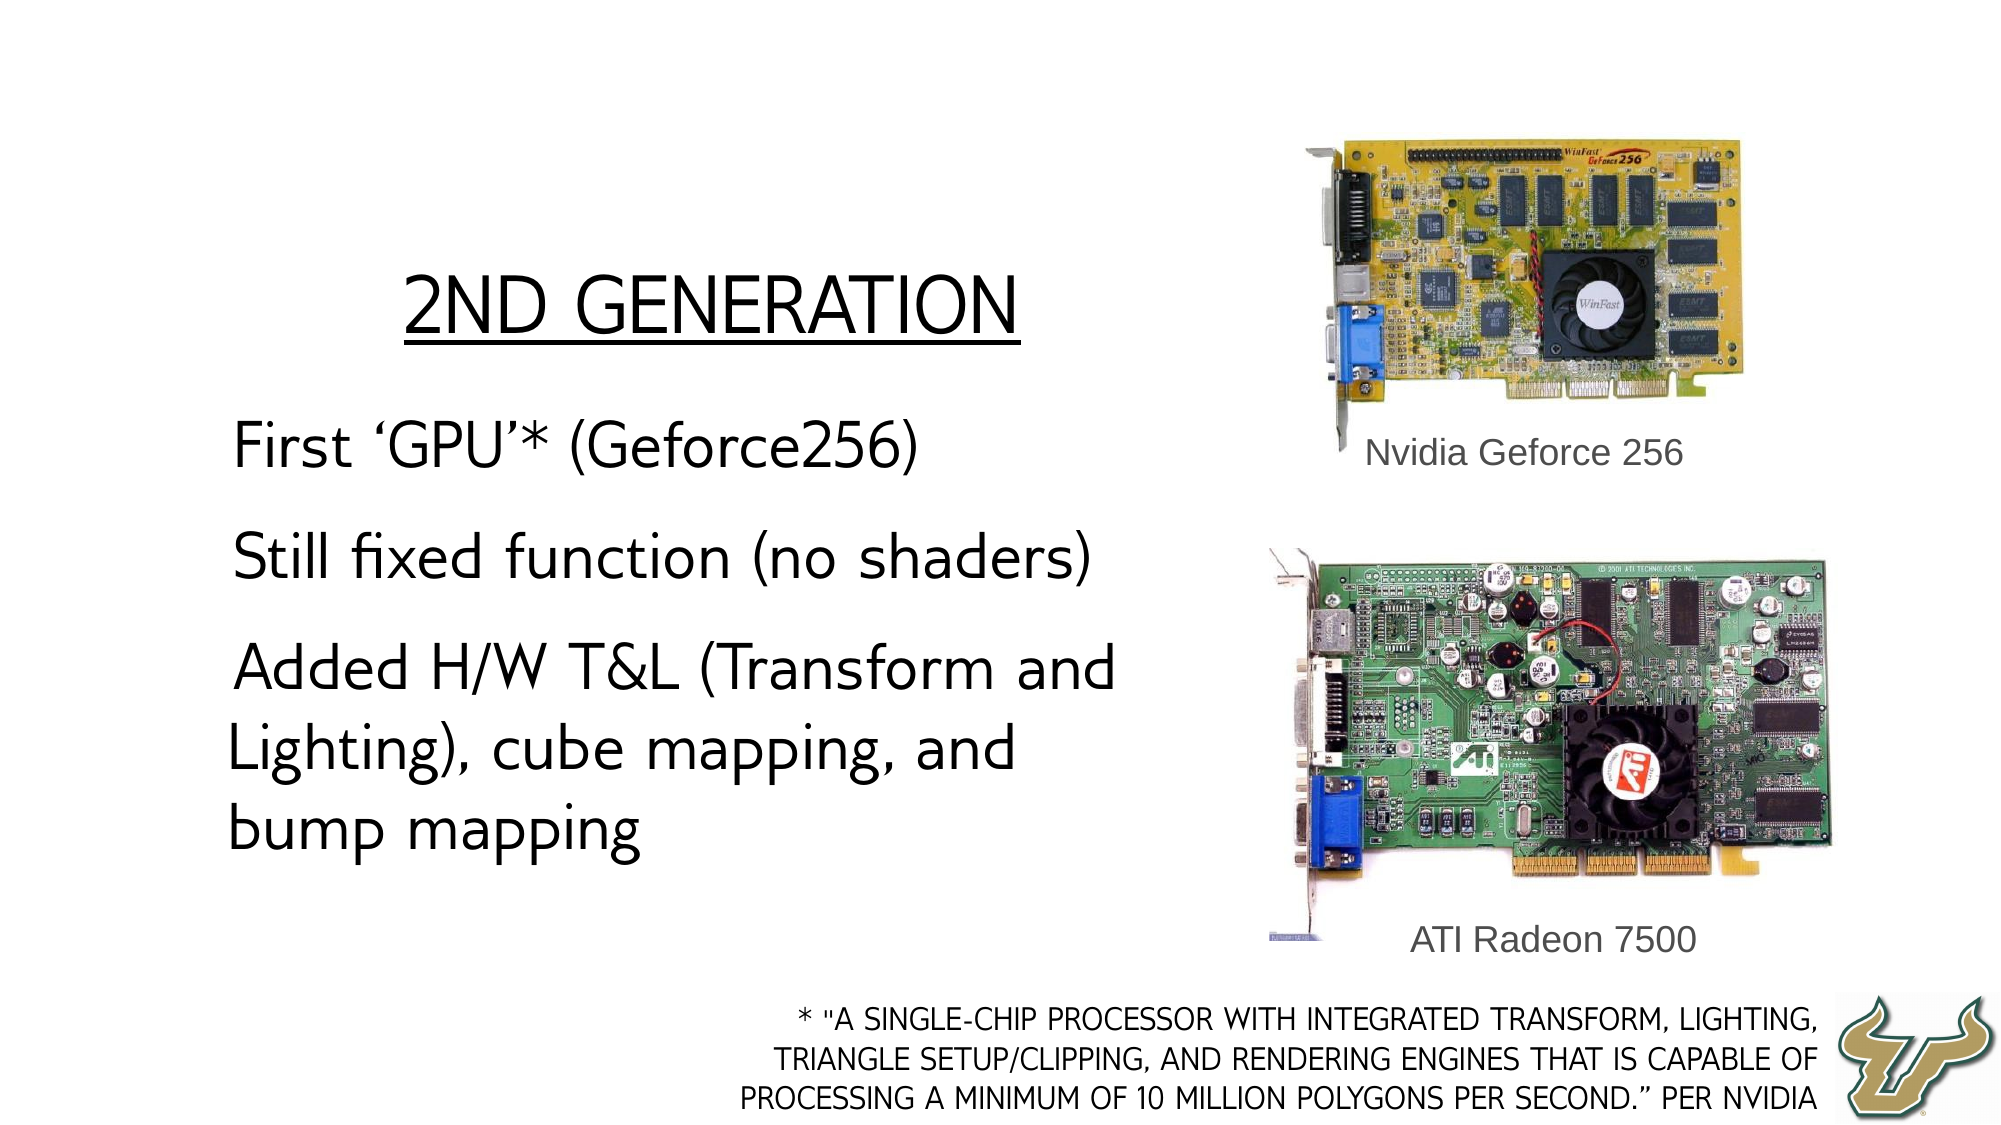

2nd Generation
First ‘GPU’* (Geforce256)
Still fixed function (no shaders)
Added H/W T&L (Transform and Lighting), cube mapping, and bump mapping
Nvidia Geforce 256

ATI Radeon 7500
* "a single-chip processor with integrated transform, lighting, triangle setup/clipping, and rendering engines that is capable of processing a minimum of 10 million polygons per second.” per NVIDIA